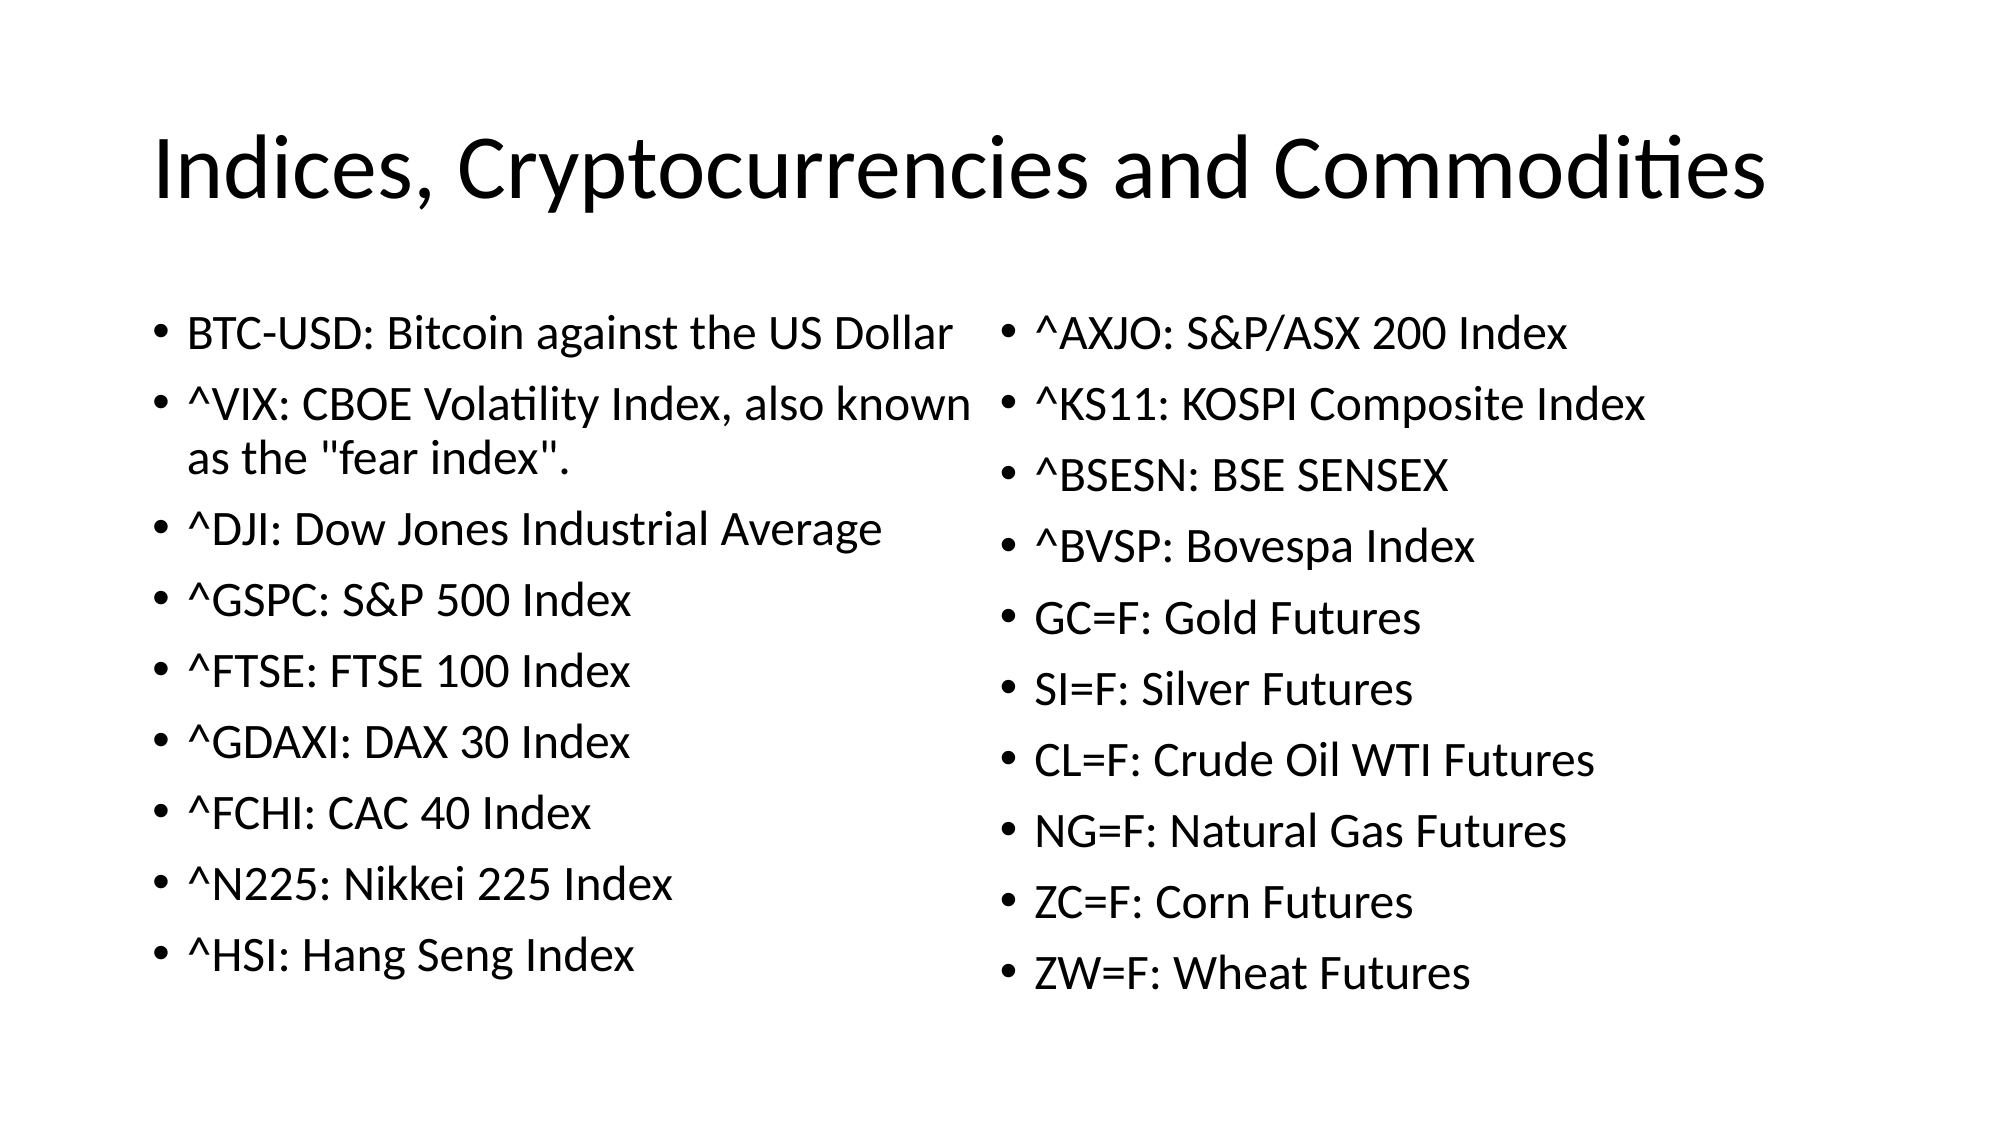

# Indices, Cryptocurrencies and Commodities
BTC-USD: Bitcoin against the US Dollar
^VIX: CBOE Volatility Index, also known as the "fear index".
^DJI: Dow Jones Industrial Average
^GSPC: S&P 500 Index
^FTSE: FTSE 100 Index
^GDAXI: DAX 30 Index
^FCHI: CAC 40 Index
^N225: Nikkei 225 Index
^HSI: Hang Seng Index
^AXJO: S&P/ASX 200 Index
^KS11: KOSPI Composite Index
^BSESN: BSE SENSEX
^BVSP: Bovespa Index
GC=F: Gold Futures
SI=F: Silver Futures
CL=F: Crude Oil WTI Futures
NG=F: Natural Gas Futures
ZC=F: Corn Futures
ZW=F: Wheat Futures